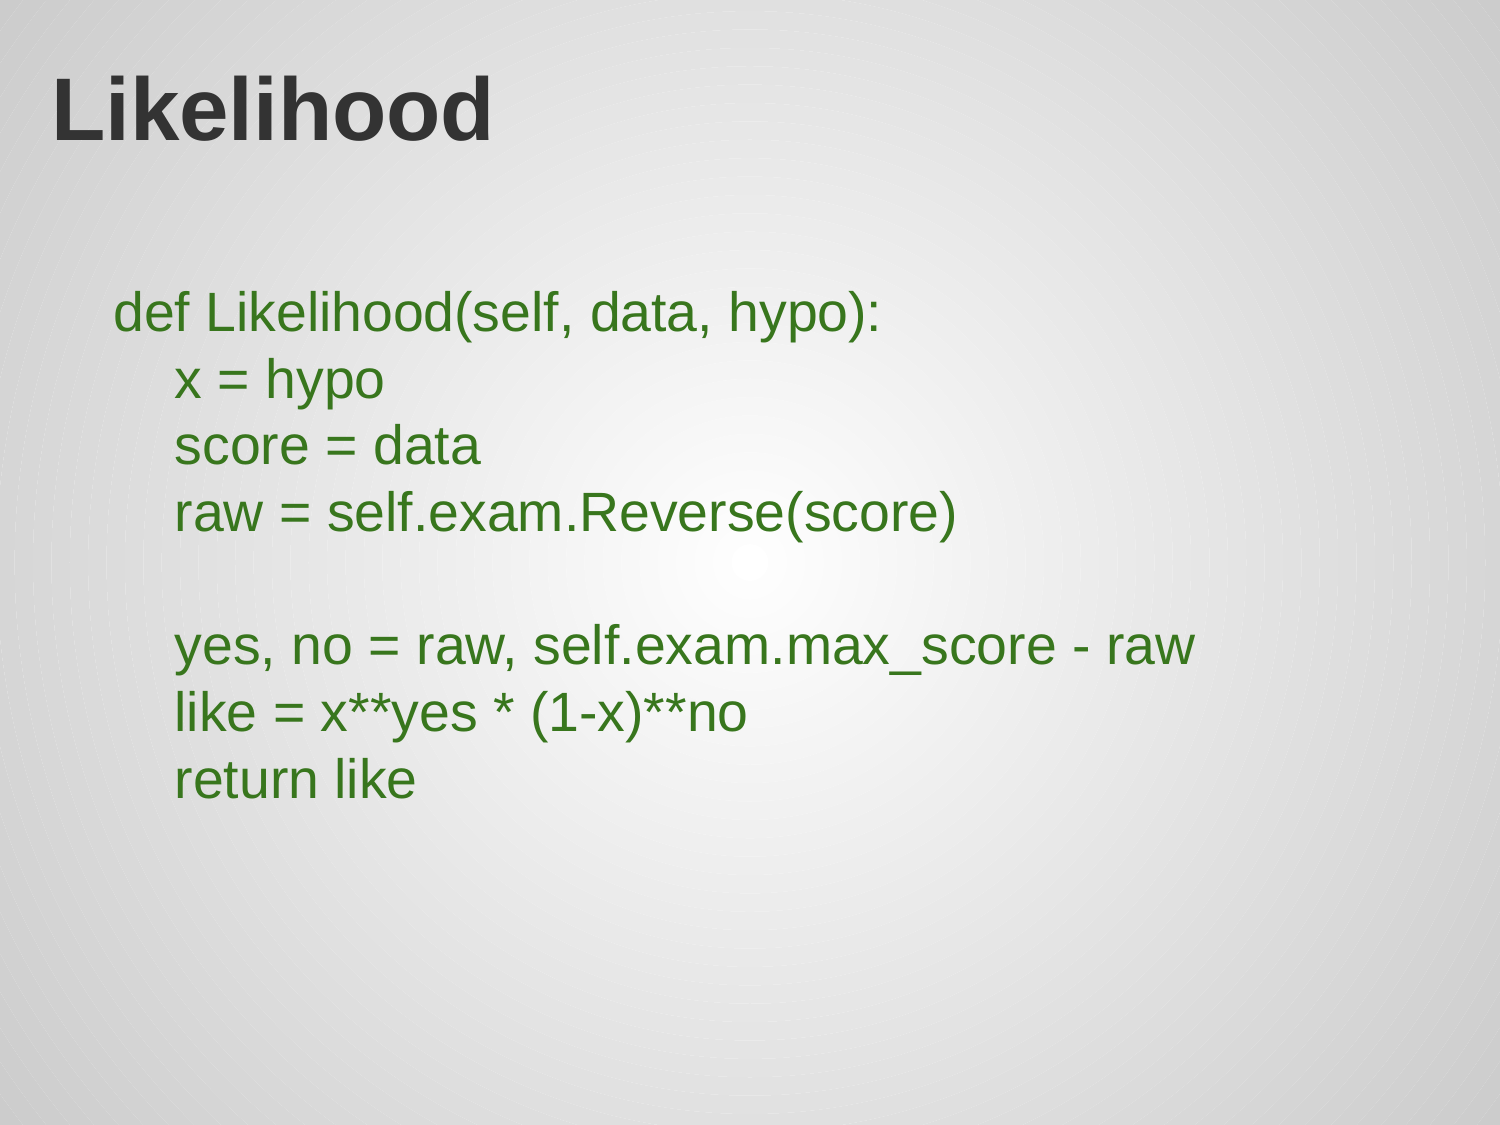

# Likelihood
    def Likelihood(self, data, hypo):
        x = hypo
        score = data
        raw = self.exam.Reverse(score)
        yes, no = raw, self.exam.max_score - raw
        like = x**yes * (1-x)**no
        return like